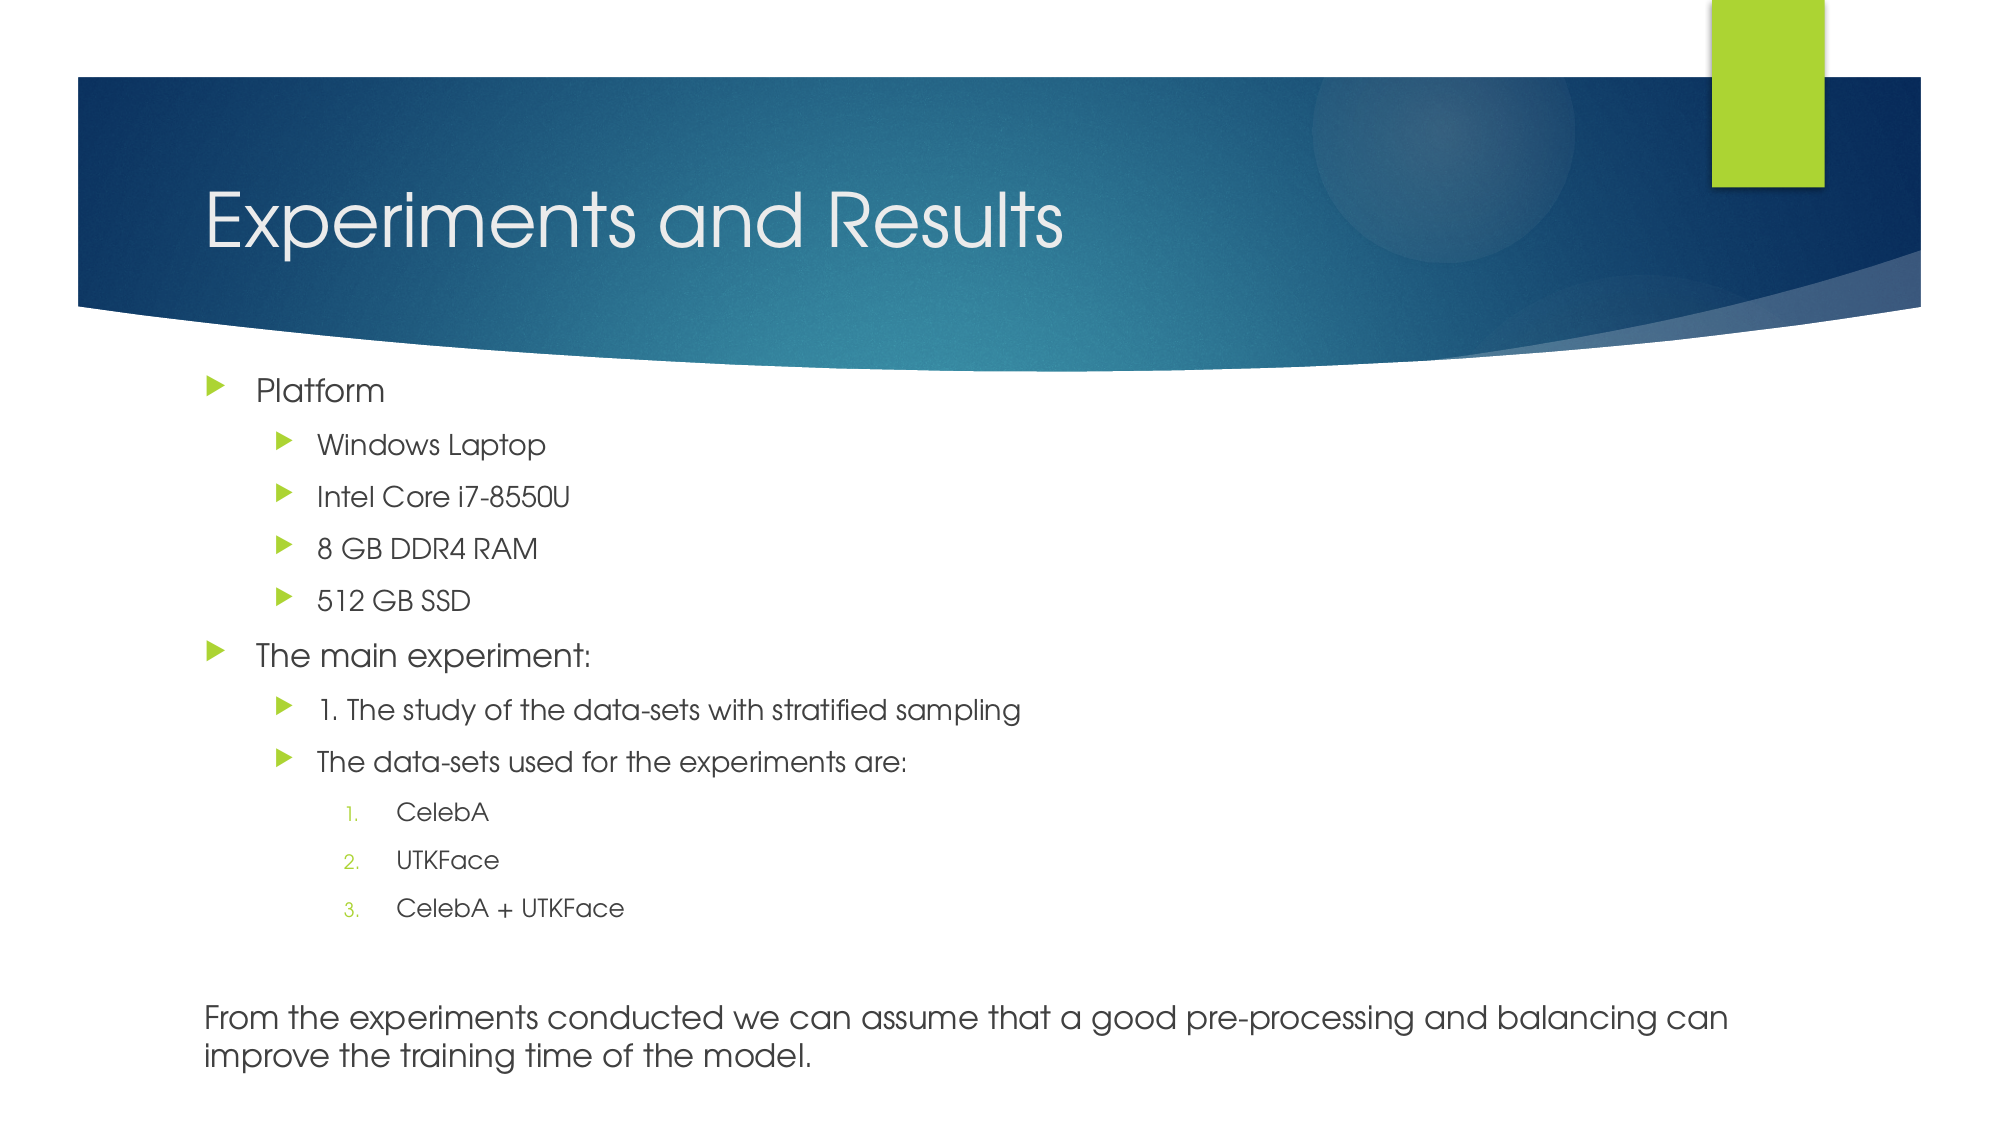

# Experiments and Results
Platform
Windows Laptop
Intel Core i7-8550U
8 GB DDR4 RAM
512 GB SSD
The main experiment:
1. The study of the data-sets with stratified sampling
The data-sets used for the experiments are:
CelebA
UTKFace
CelebA + UTKFace

From the experiments conducted we can assume that a good pre-processing and balancing can improve the training time of the model.